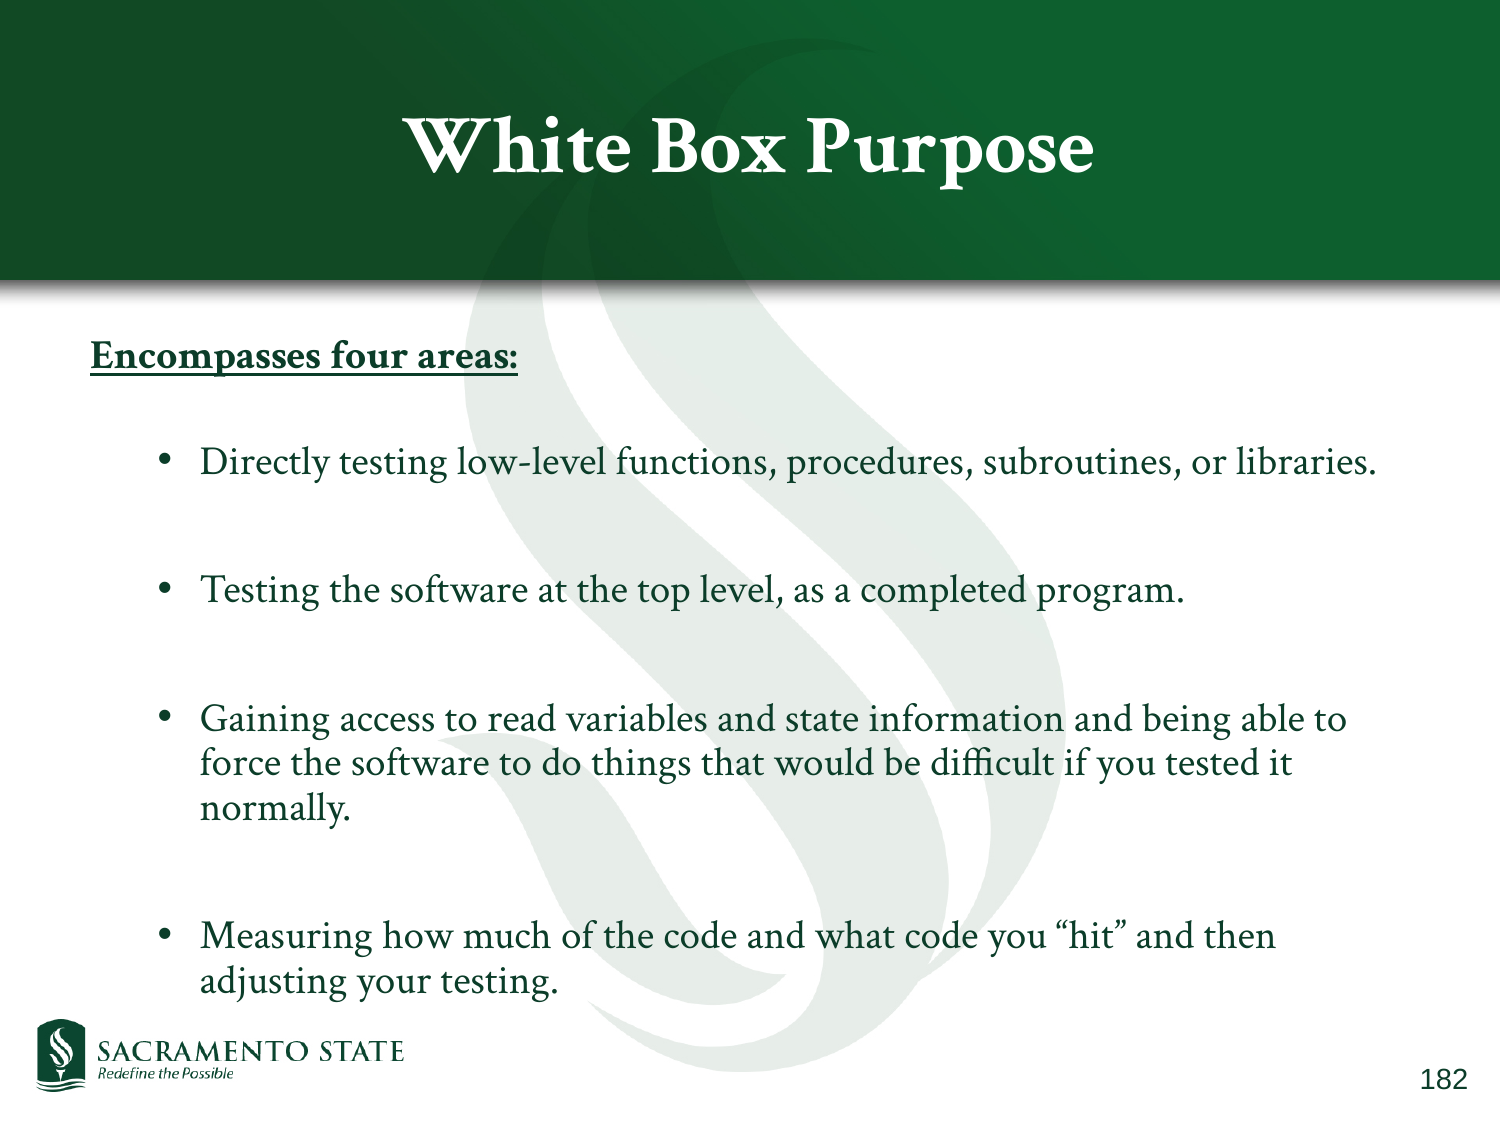

# White Box Purpose
Encompasses four areas:

Directly testing low-level functions, procedures, subroutines, or libraries.

Testing the software at the top level, as a completed program.

Gaining access to read variables and state information and being able to force the software to do things that would be difficult if you tested it normally.

Measuring how much of the code and what code you “hit” and then adjusting your testing.

182